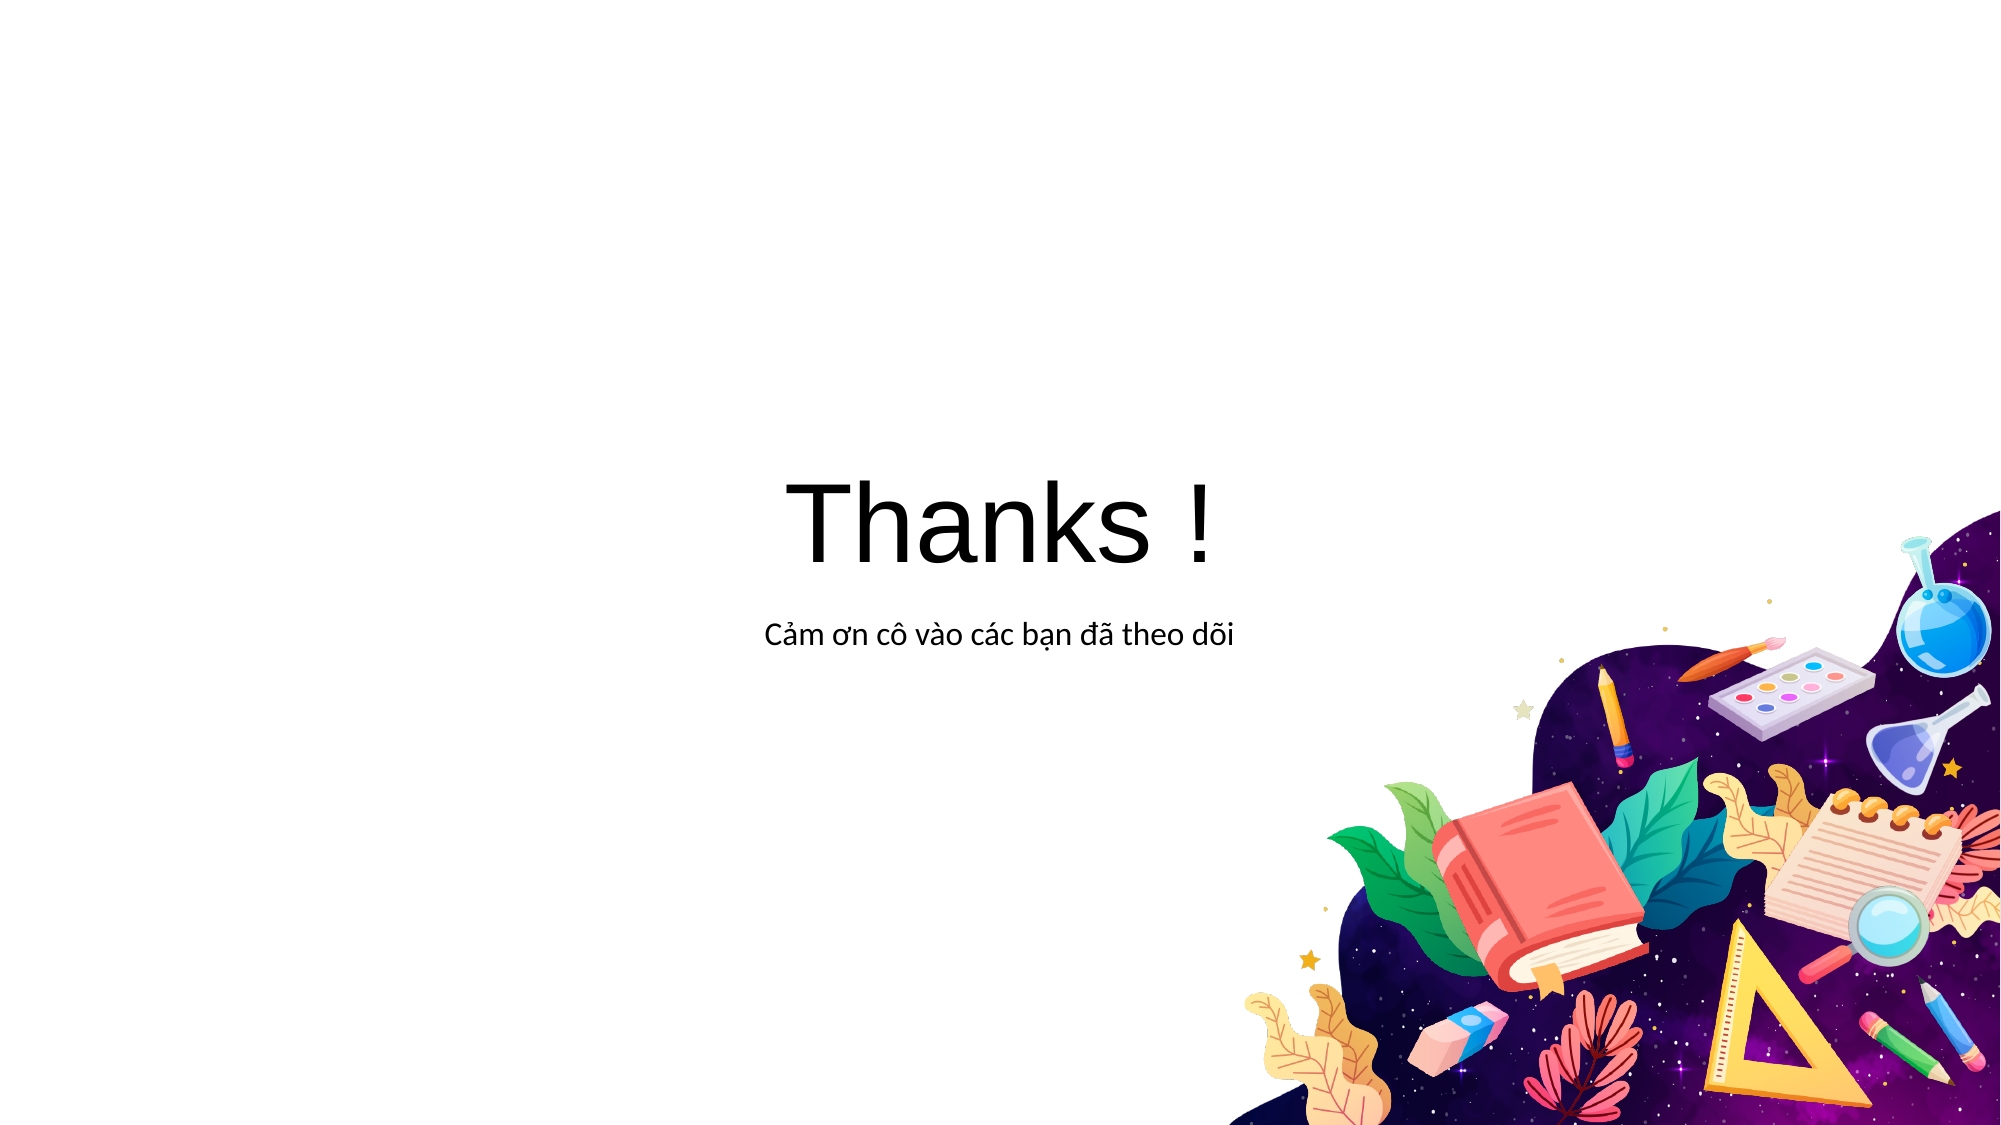

Thanks !
Cảm ơn cô vào các bạn đã theo dõi